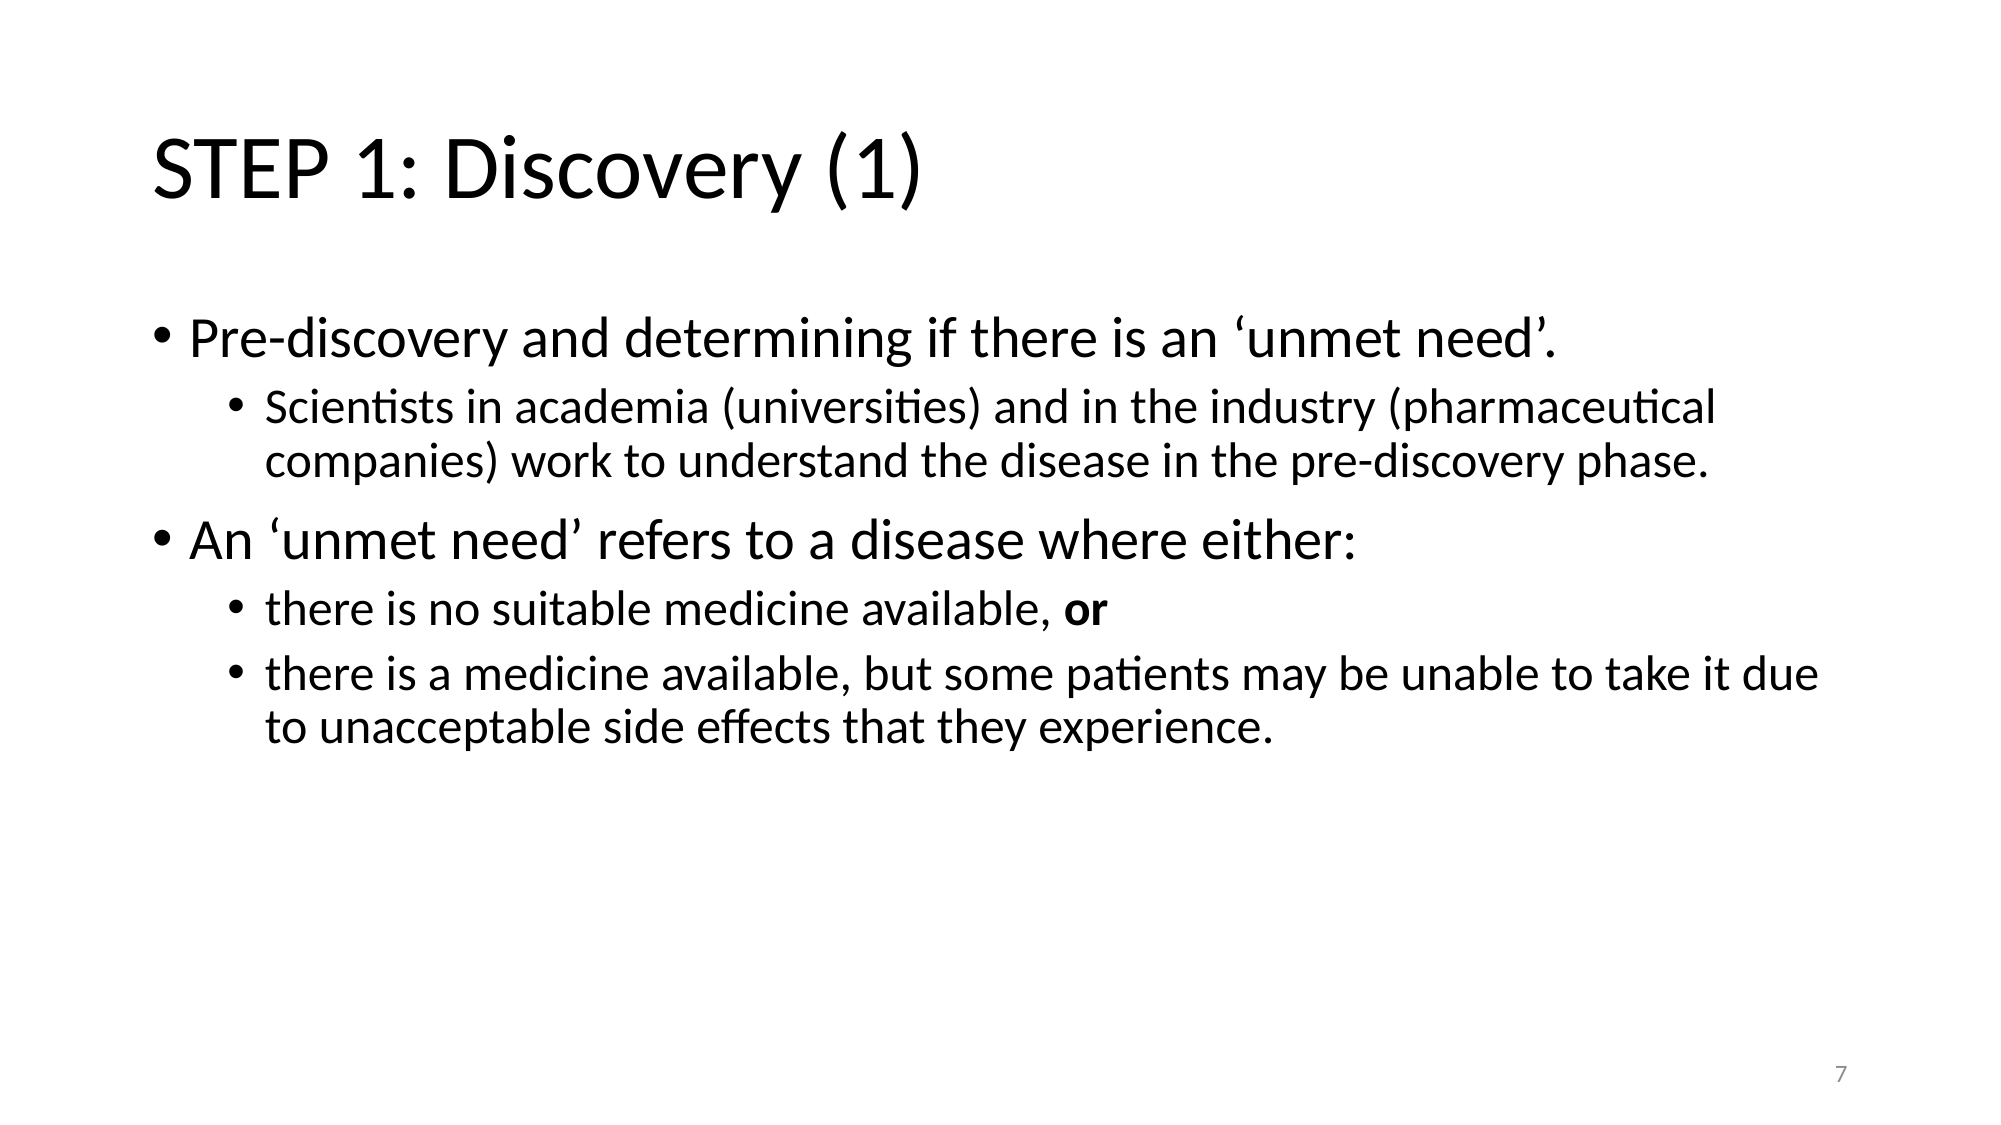

# STEP 1: Discovery (1)
Pre-discovery and determining if there is an ‘unmet need’.
Scientists in academia (universities) and in the industry (pharmaceutical companies) work to understand the disease in the pre-discovery phase.
An ‘unmet need’ refers to a disease where either:
there is no suitable medicine available, or
there is a medicine available, but some patients may be unable to take it due to unacceptable side effects that they experience.
7